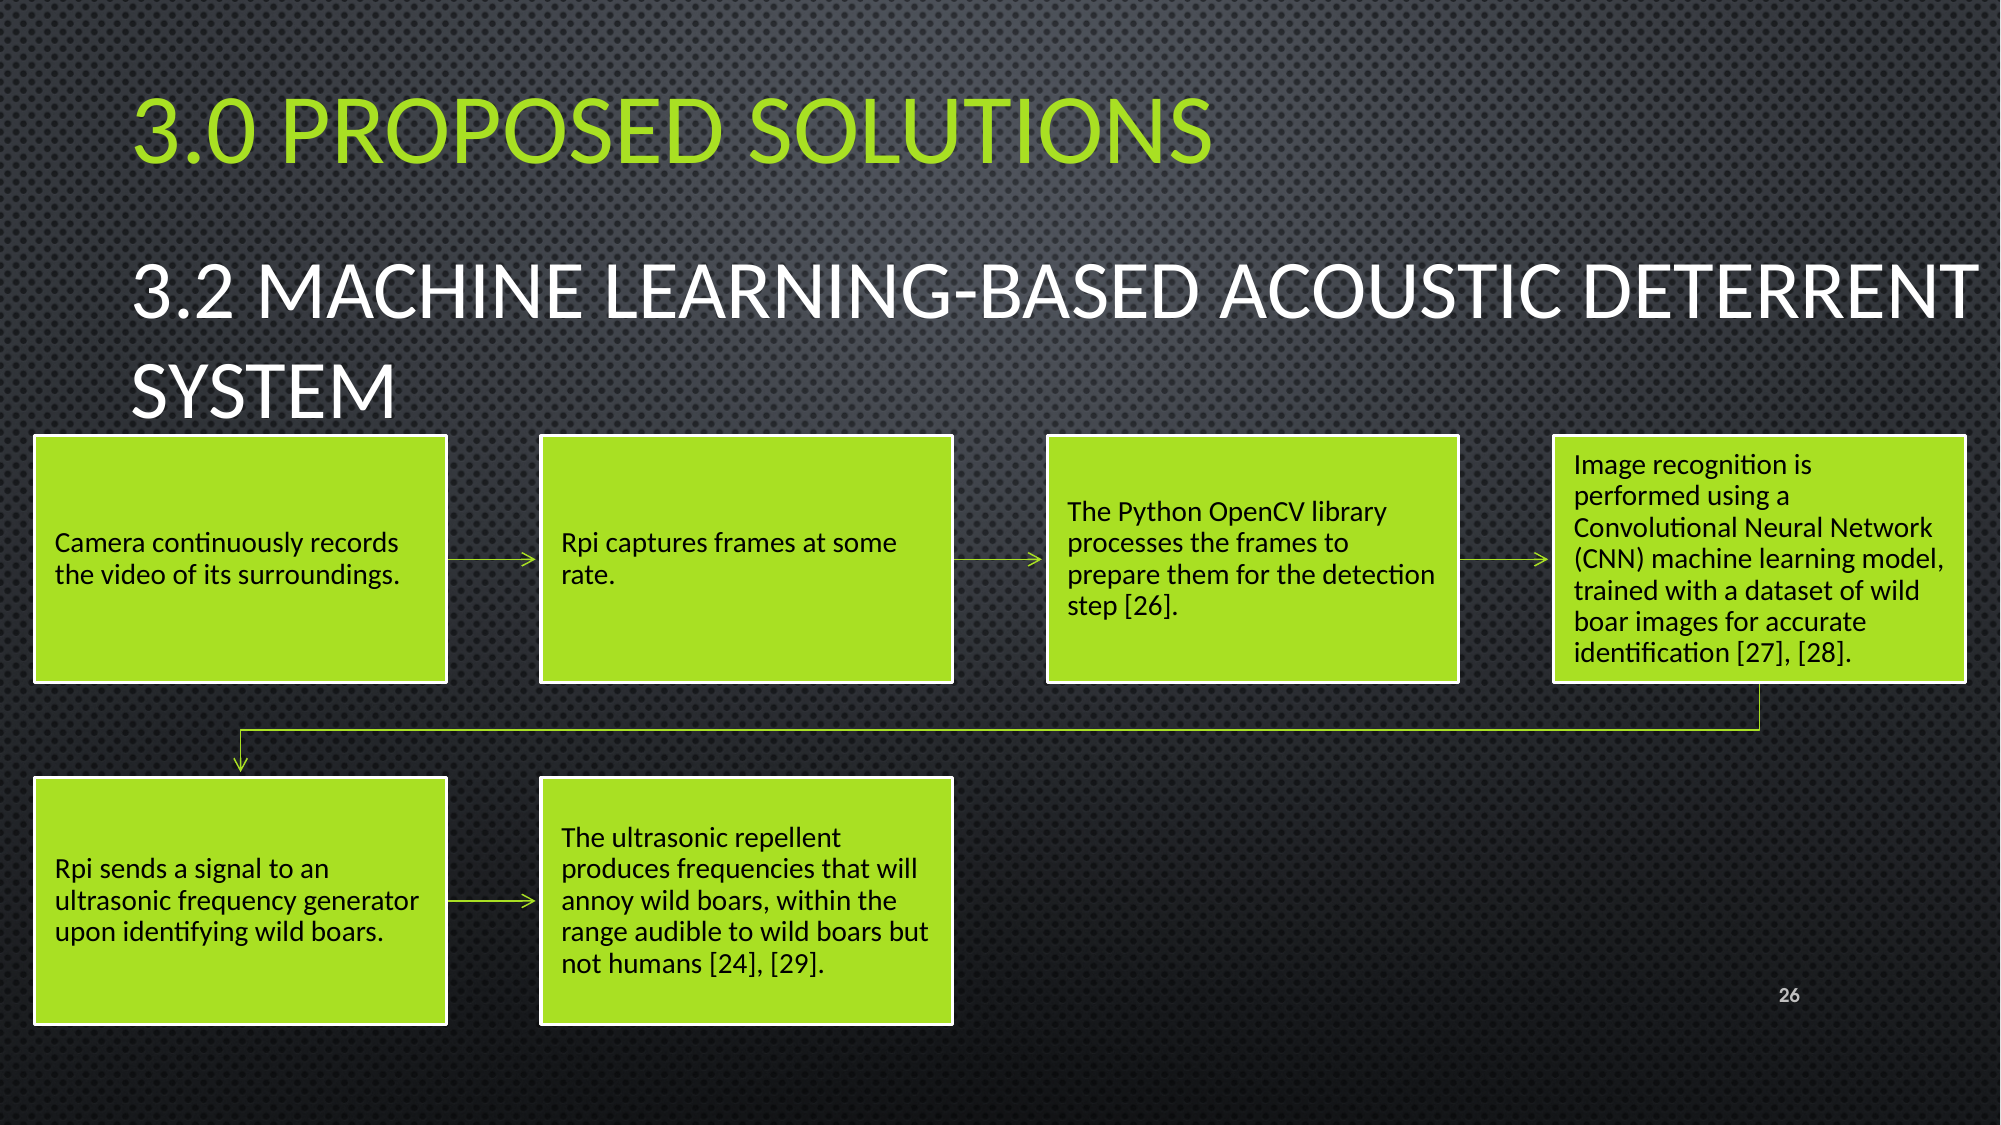

# 3.0 Proposed solutıons
3.2 MACHINE LEARNING-BASED ACOUSTIC DETERRENT SYSTEM

Camera continuously records the video of its surroundings.

Rpi captures frames at some rate.

The Python OpenCV library processes the frames to prepare them for the detection step [26].

Image recognition is performed using a Convolutional Neural Network (CNN) machine learning model, trained with a dataset of wild boar images for accurate identification [27], [28].

Rpi sends a signal to an ultrasonic frequency generator upon identifying wild boars.
The ultrasonic repellent produces frequencies that will annoy wild boars, within the range audible to wild boars but not humans [24], [29].
26